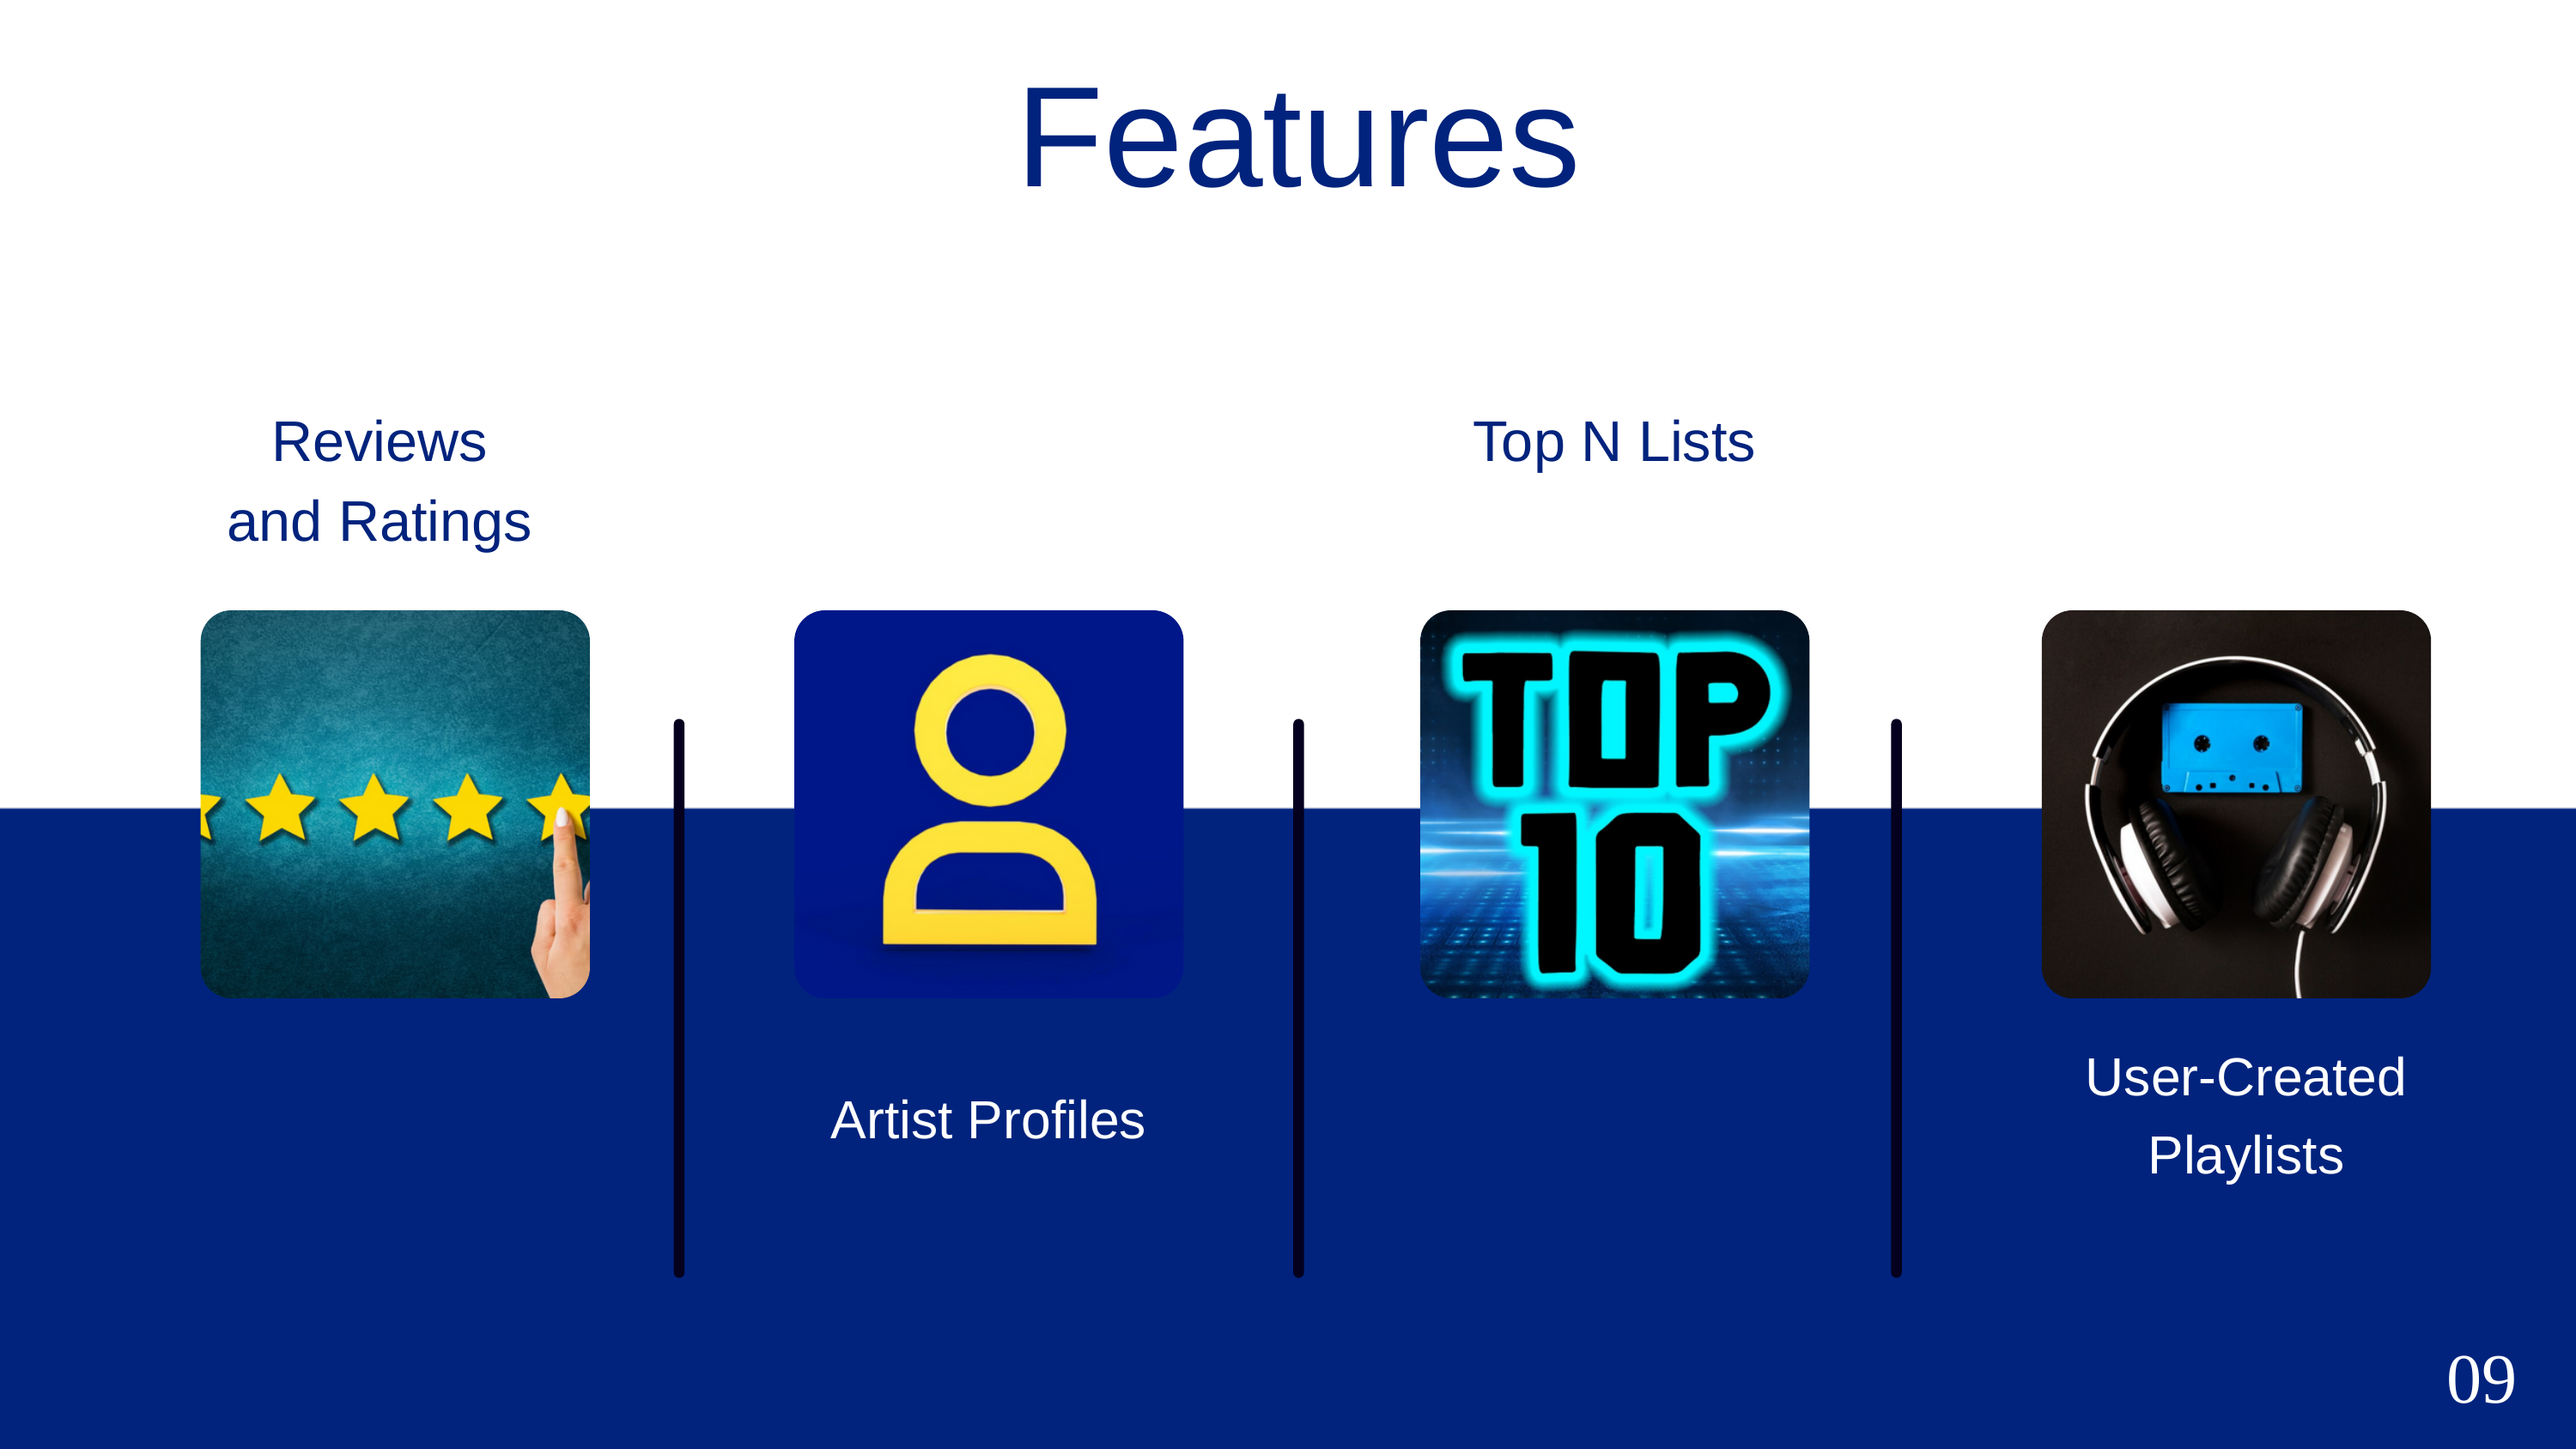

Features
Reviews and Ratings
Top N Lists

User-Created Playlists

Artist Profiles
09